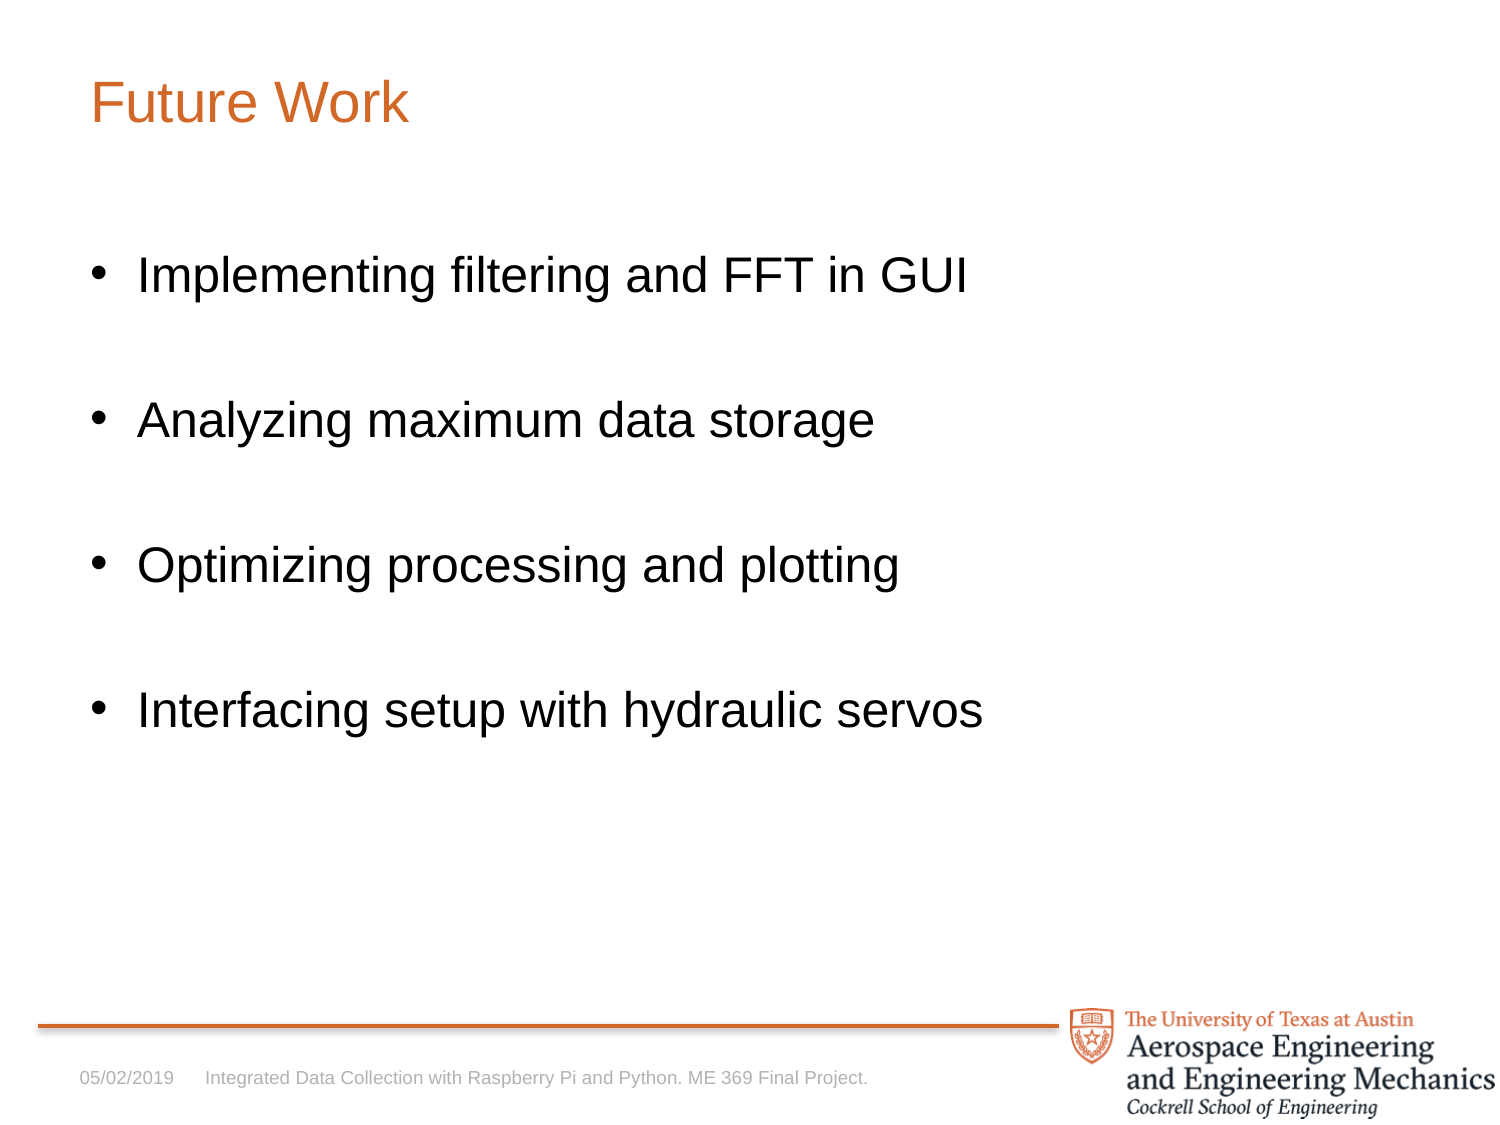

# Future Work
Implementing filtering and FFT in GUI
Analyzing maximum data storage
Optimizing processing and plotting
Interfacing setup with hydraulic servos

05/02/2019
Integrated Data Collection with Raspberry Pi and Python. ME 369 Final Project.